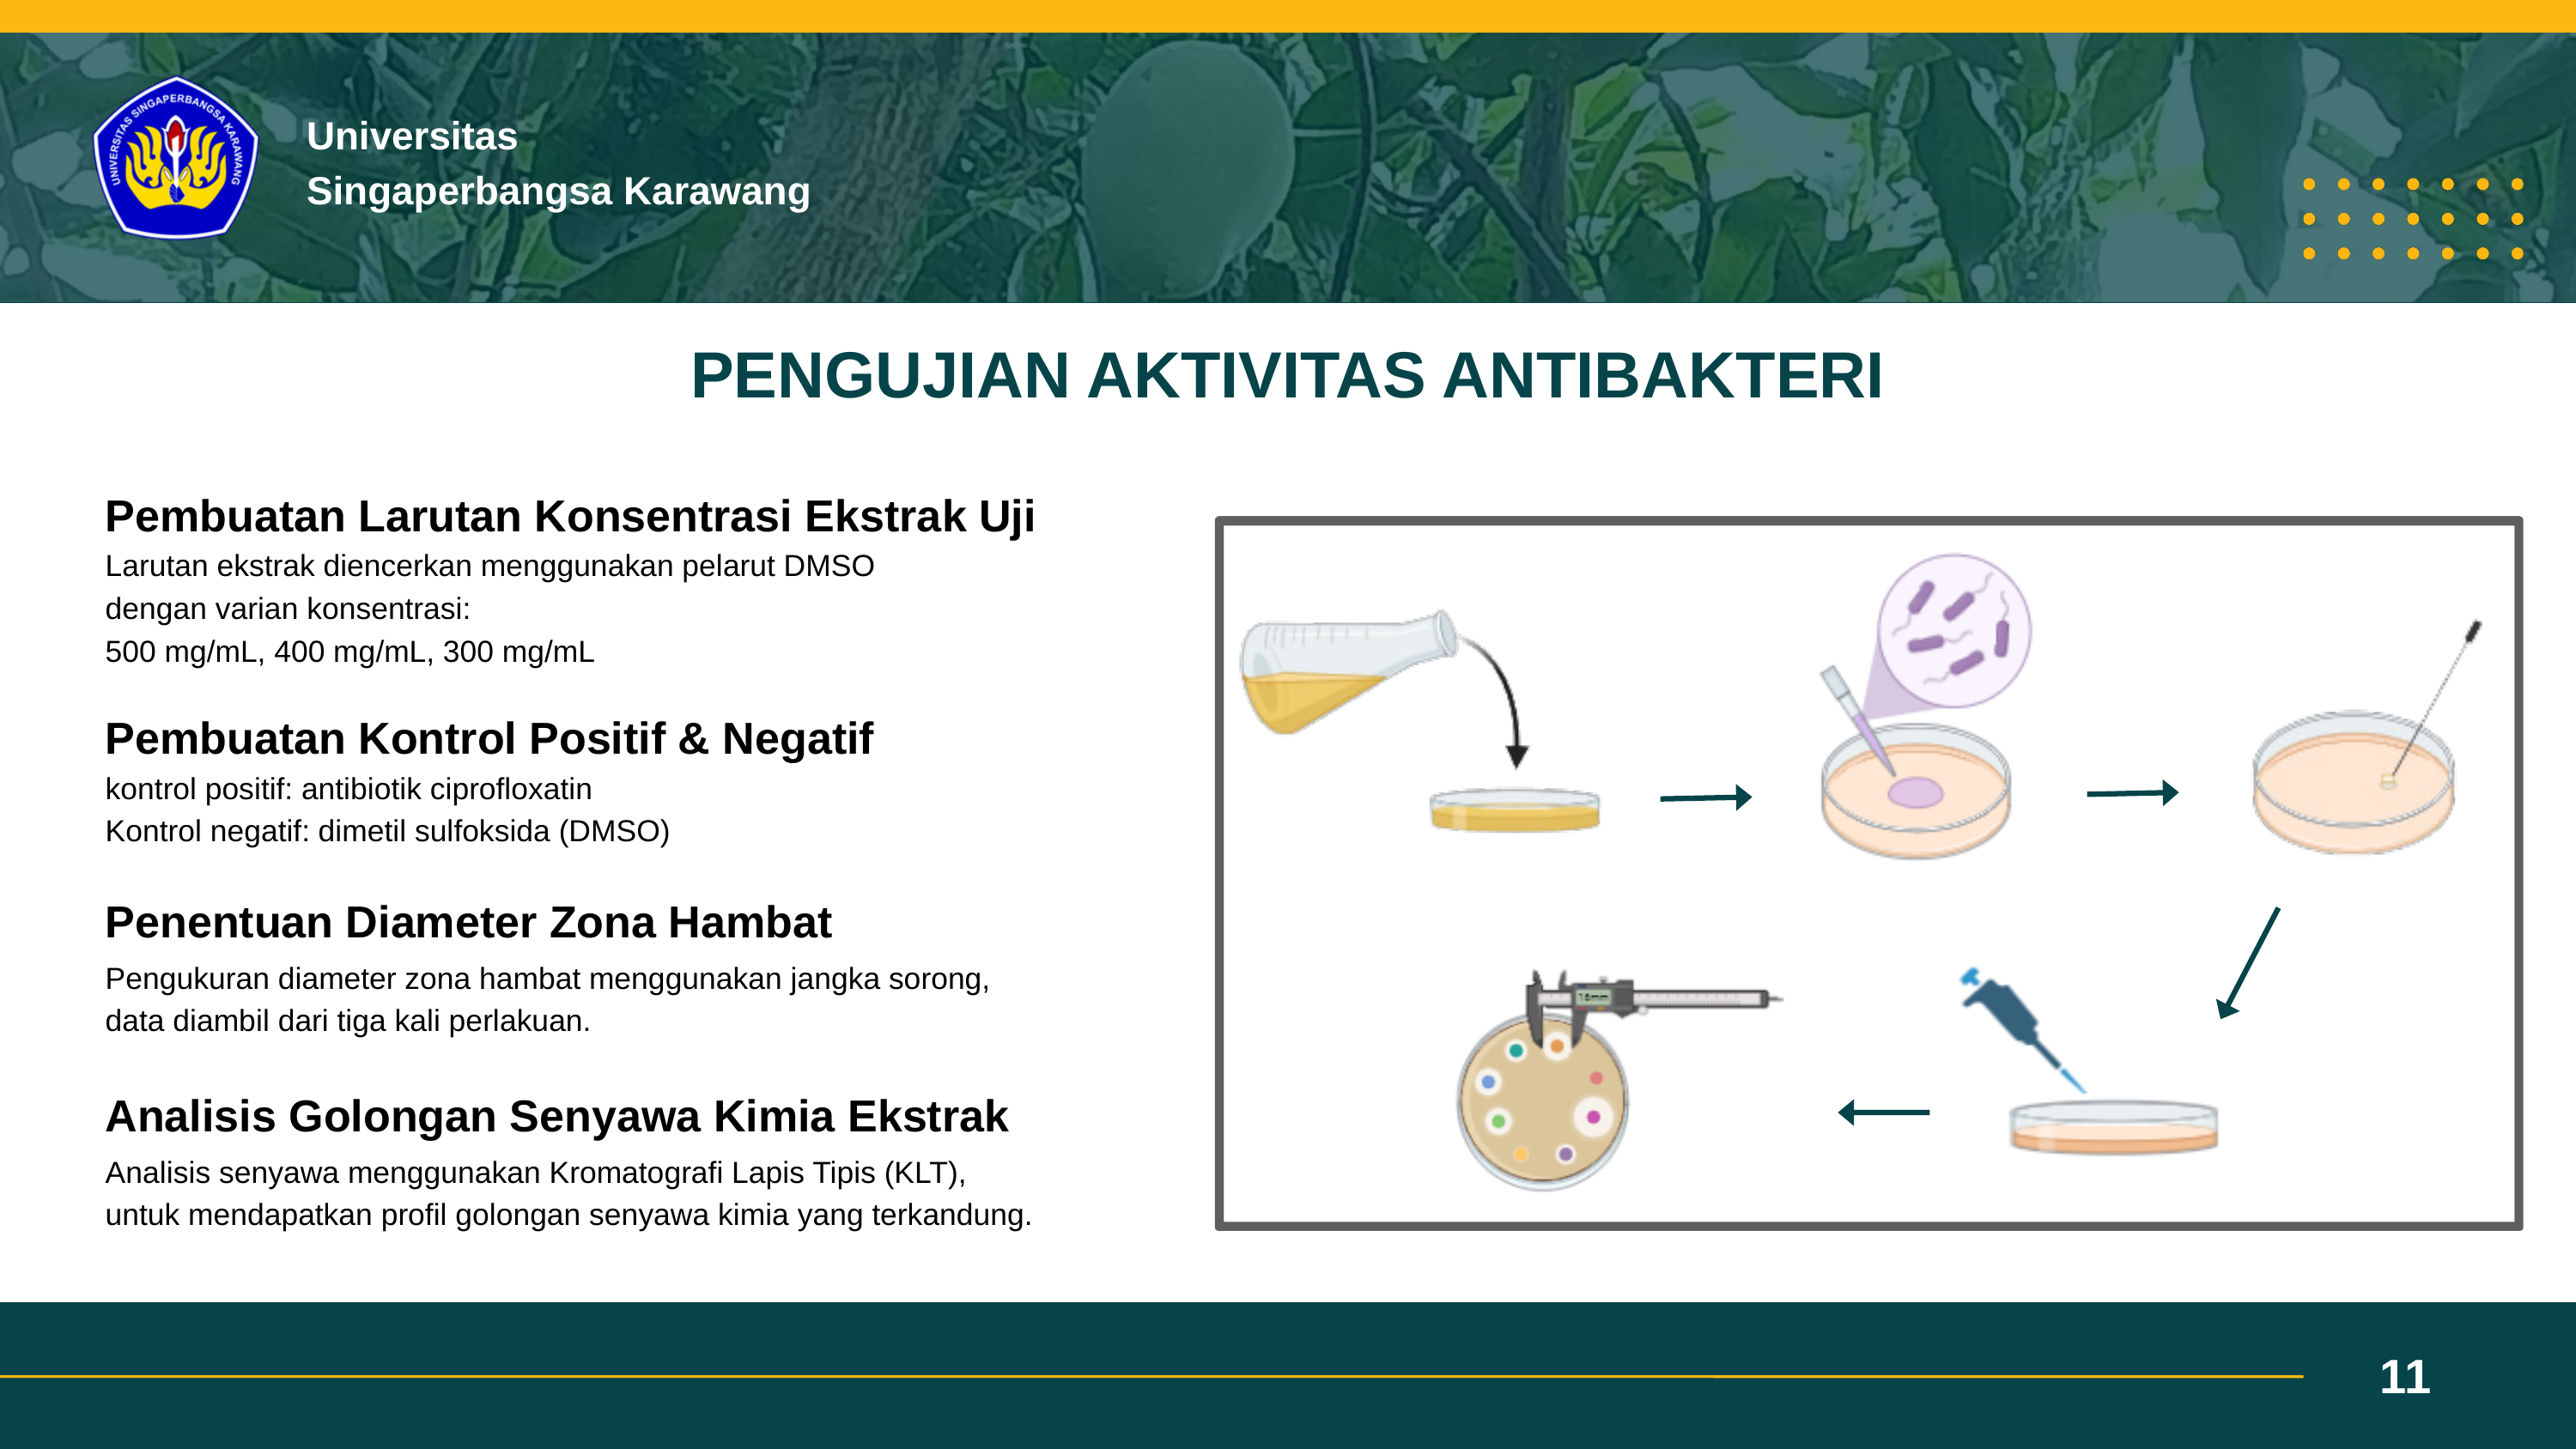

Universitas
Singaperbangsa Karawang

PENGUJIAN AKTIVITAS ANTIBAKTERI
Pembuatan Larutan Konsentrasi Ekstrak Uji

Larutan ekstrak diencerkan menggunakan pelarut DMSO
dengan varian konsentrasi:
500 mg/mL, 400 mg/mL, 300 mg/mL

Pembuatan Kontrol Positif & Negatif
kontrol positif: antibiotik ciprofloxatin
Kontrol negatif: dimetil sulfoksida (DMSO)

Penentuan Diameter Zona Hambat

Pengukuran diameter zona hambat menggunakan jangka sorong,
data diambil dari tiga kali perlakuan.
Analisis Golongan Senyawa Kimia Ekstrak

Analisis senyawa menggunakan Kromatografi Lapis Tipis (KLT),
untuk mendapatkan profil golongan senyawa kimia yang terkandung.

11